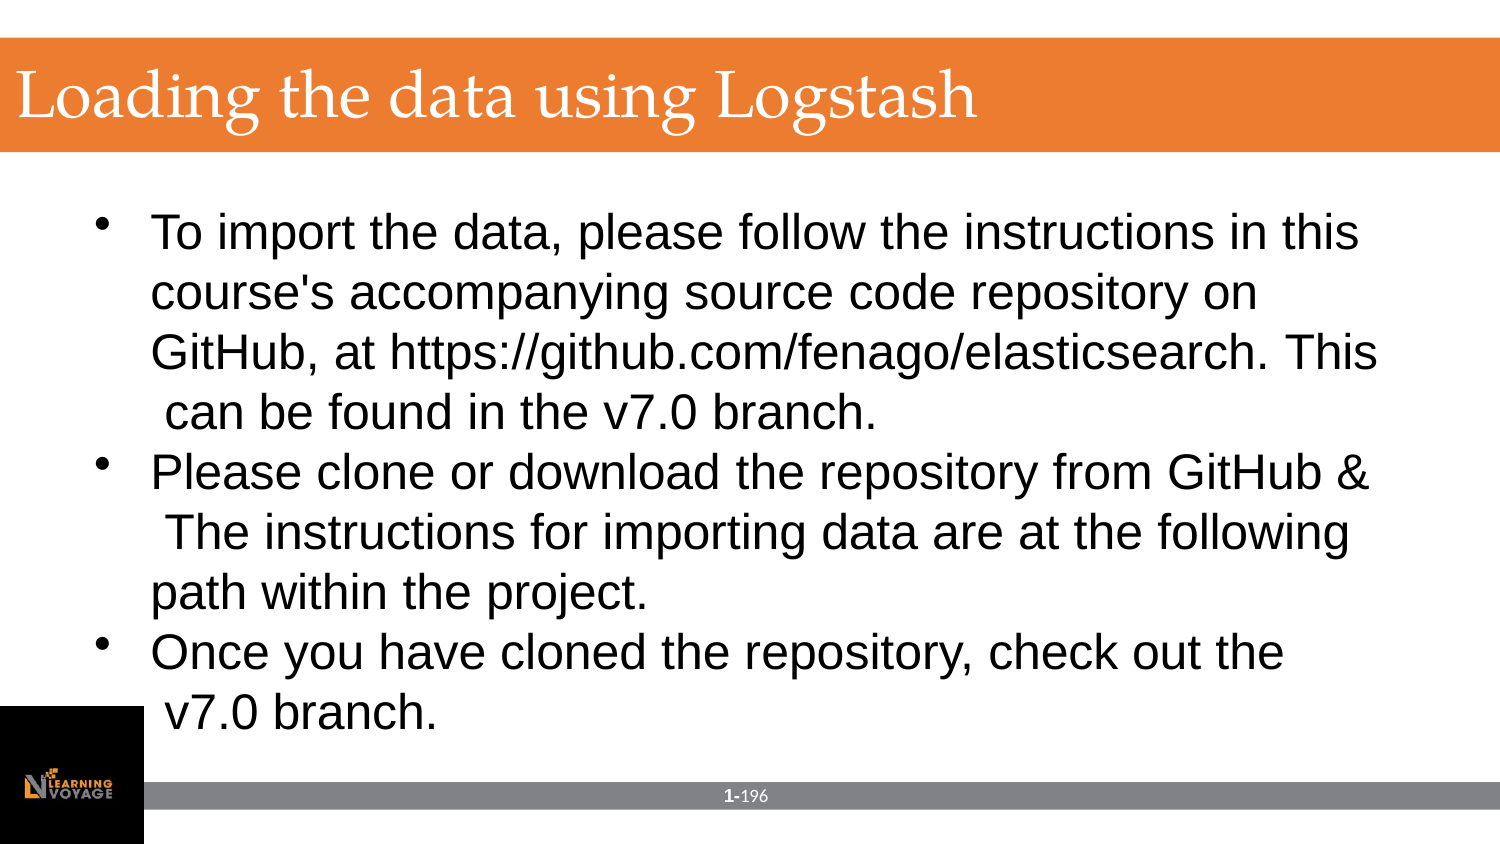

# Loading the data using Logstash
To import the data, please follow the instructions in this  course's accompanying source code repository on  GitHub, at https://github.com/fenago/elasticsearch. This  can be found in the v7.0 branch.
Please clone or download the repository from GitHub &  The instructions for importing data are at the following  path within the project.
Once you have cloned the repository, check out the  v7.0 branch.
1-196